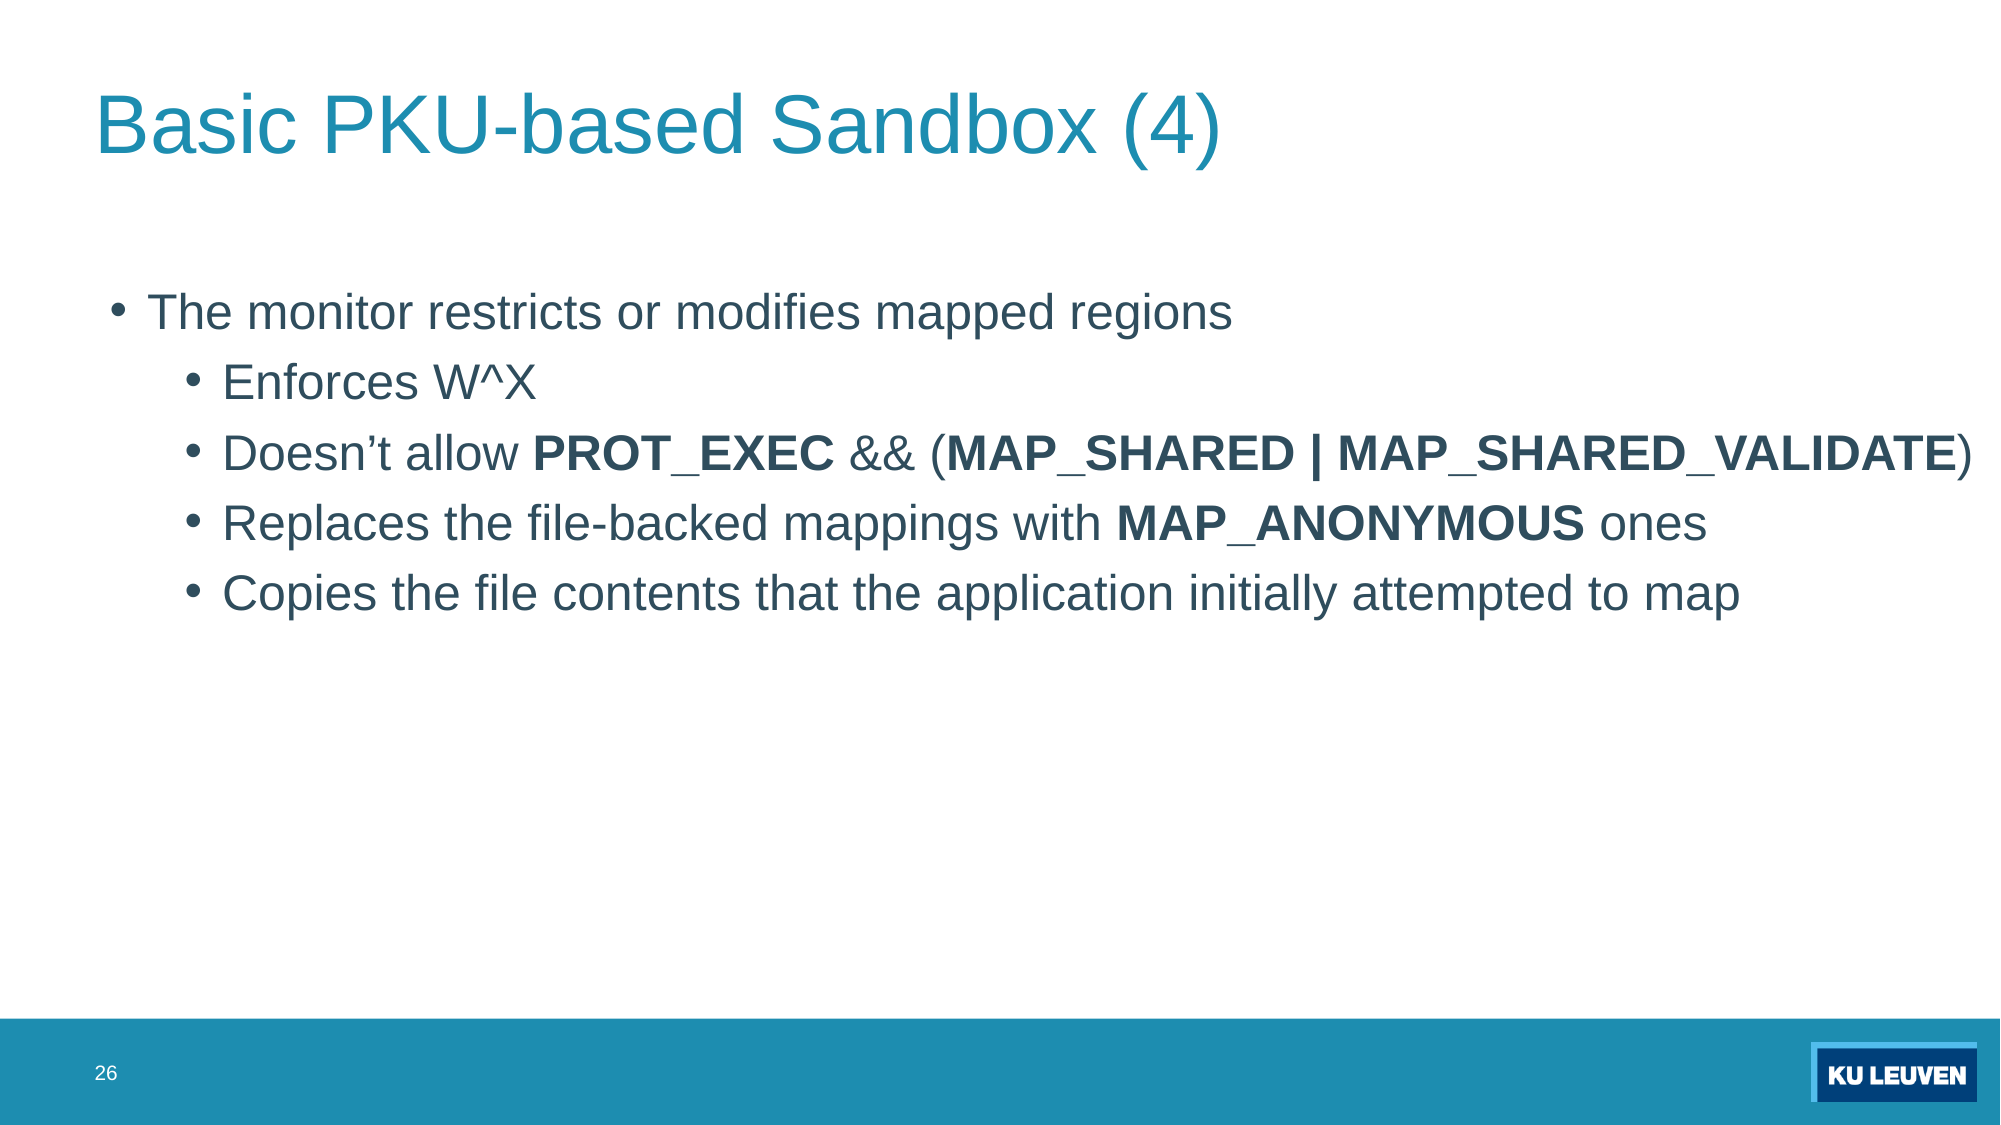

# Basic PKU-based Sandbox (4)
The monitor restricts or modifies mapped regions
Enforces W^X
Doesn’t allow PROT_EXEC && (MAP_SHARED | MAP_SHARED_VALIDATE)
Replaces the file-backed mappings with MAP_ANONYMOUS ones
Copies the file contents that the application initially attempted to map

26